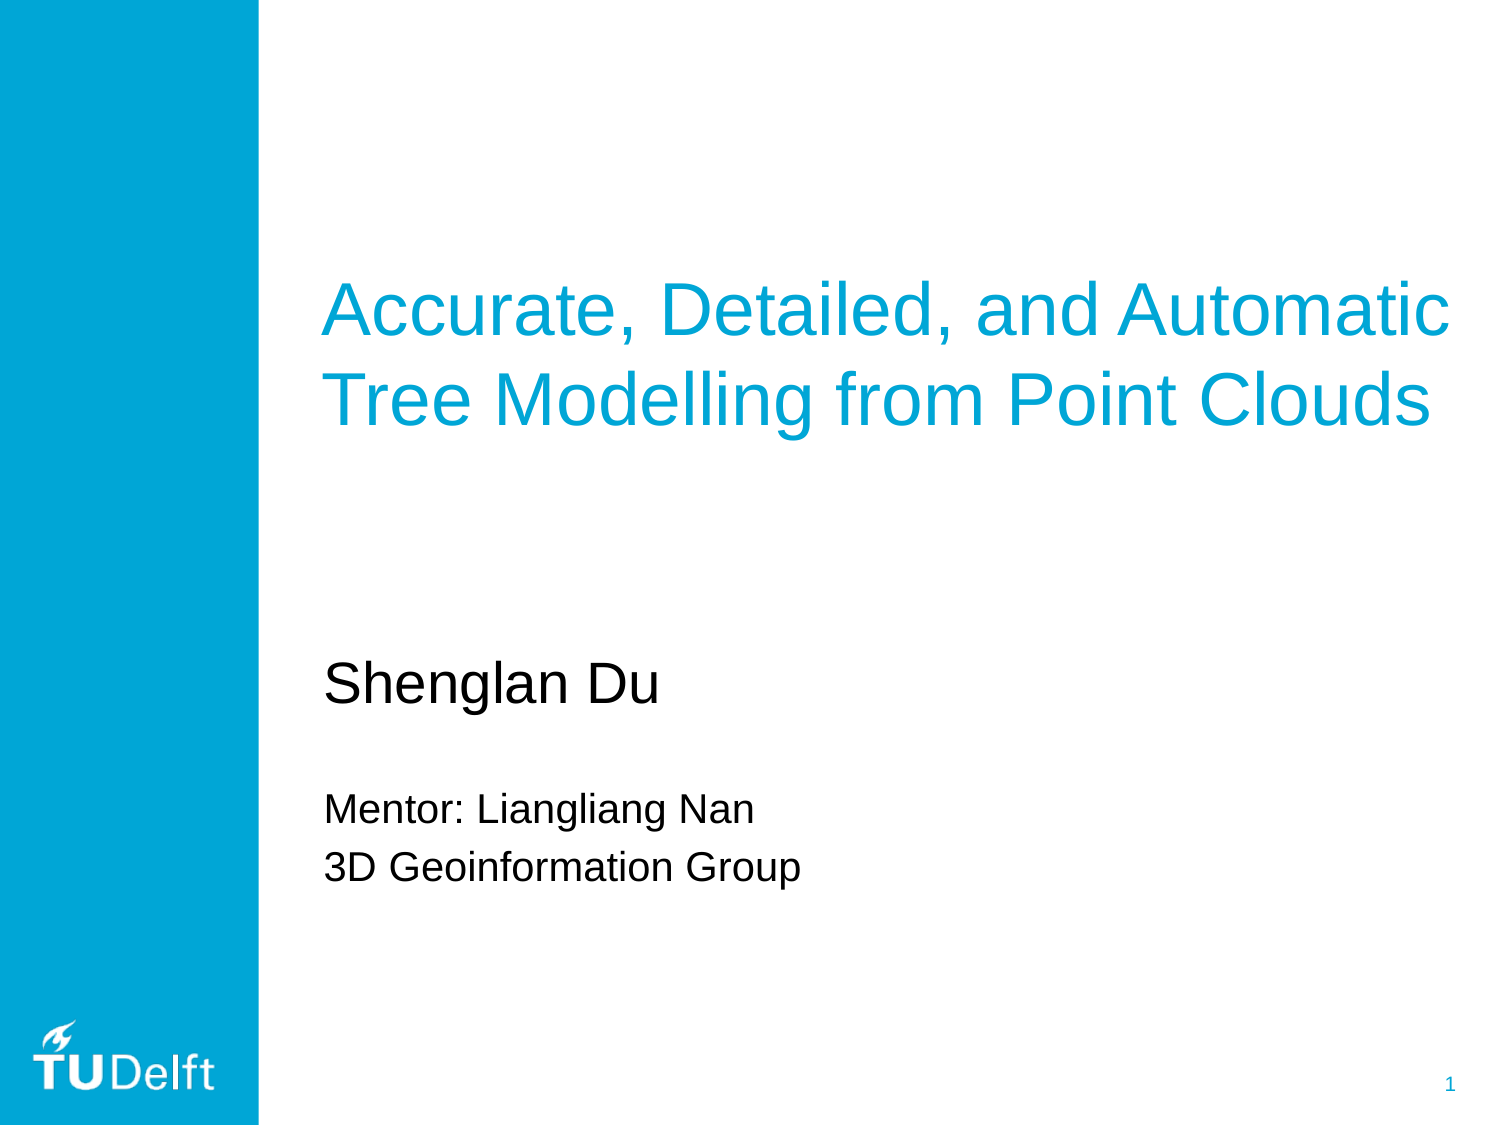

# Accurate, Detailed, and Automatic Tree Modelling from Point Clouds
Shenglan Du

Mentor: Liangliang Nan
3D Geoinformation Group